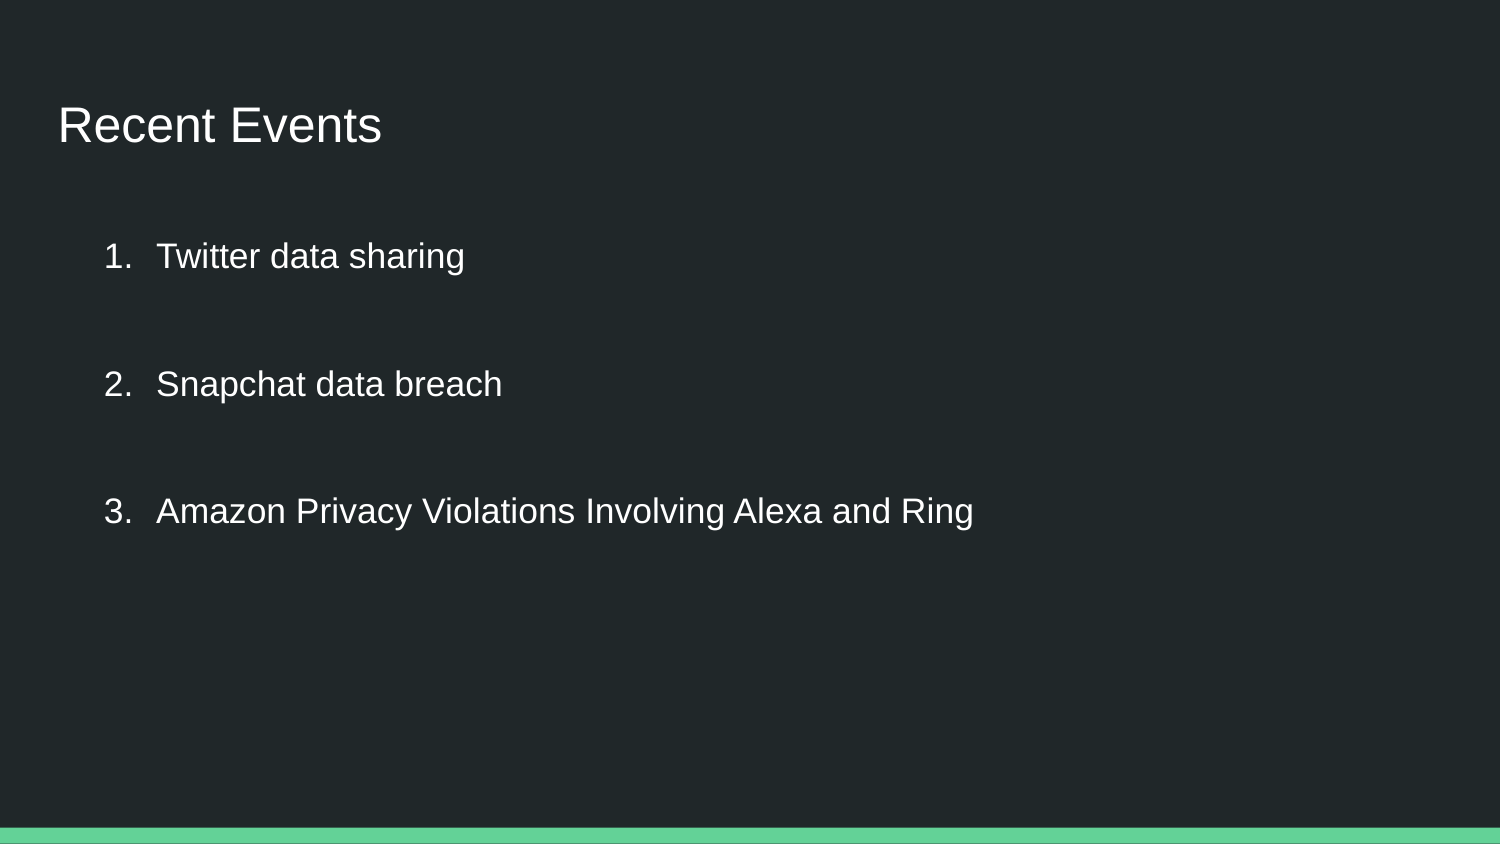

# Recent Events

Twitter data sharing

Snapchat data breach

Amazon Privacy Violations Involving Alexa and Ring